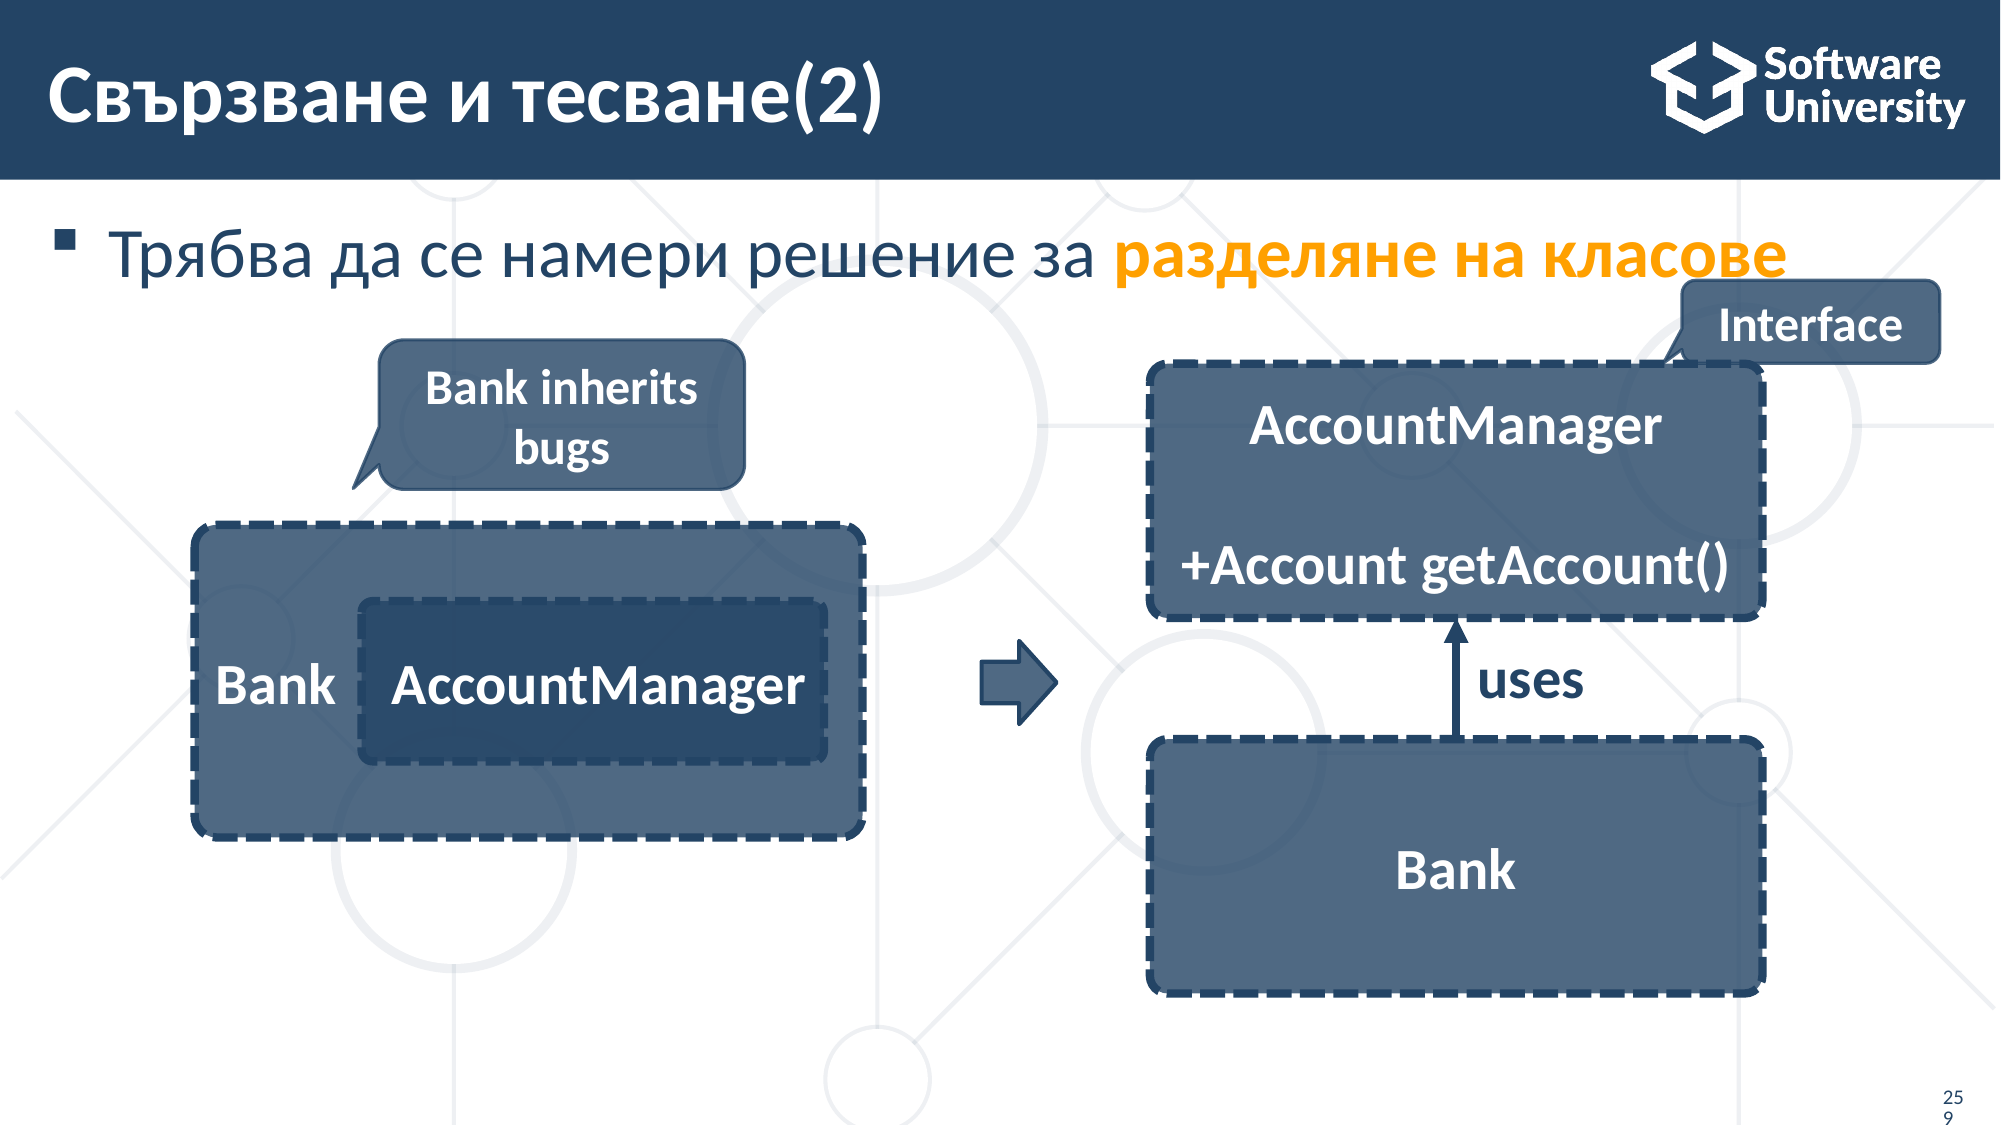

# Свързване и тесване(2)
Трябва да се намери решение за разделяне на класове
Interface
Bank inherits bugs
AccountManager

+Account getAccount()
uses

Bank
Bank
AccountManager
259